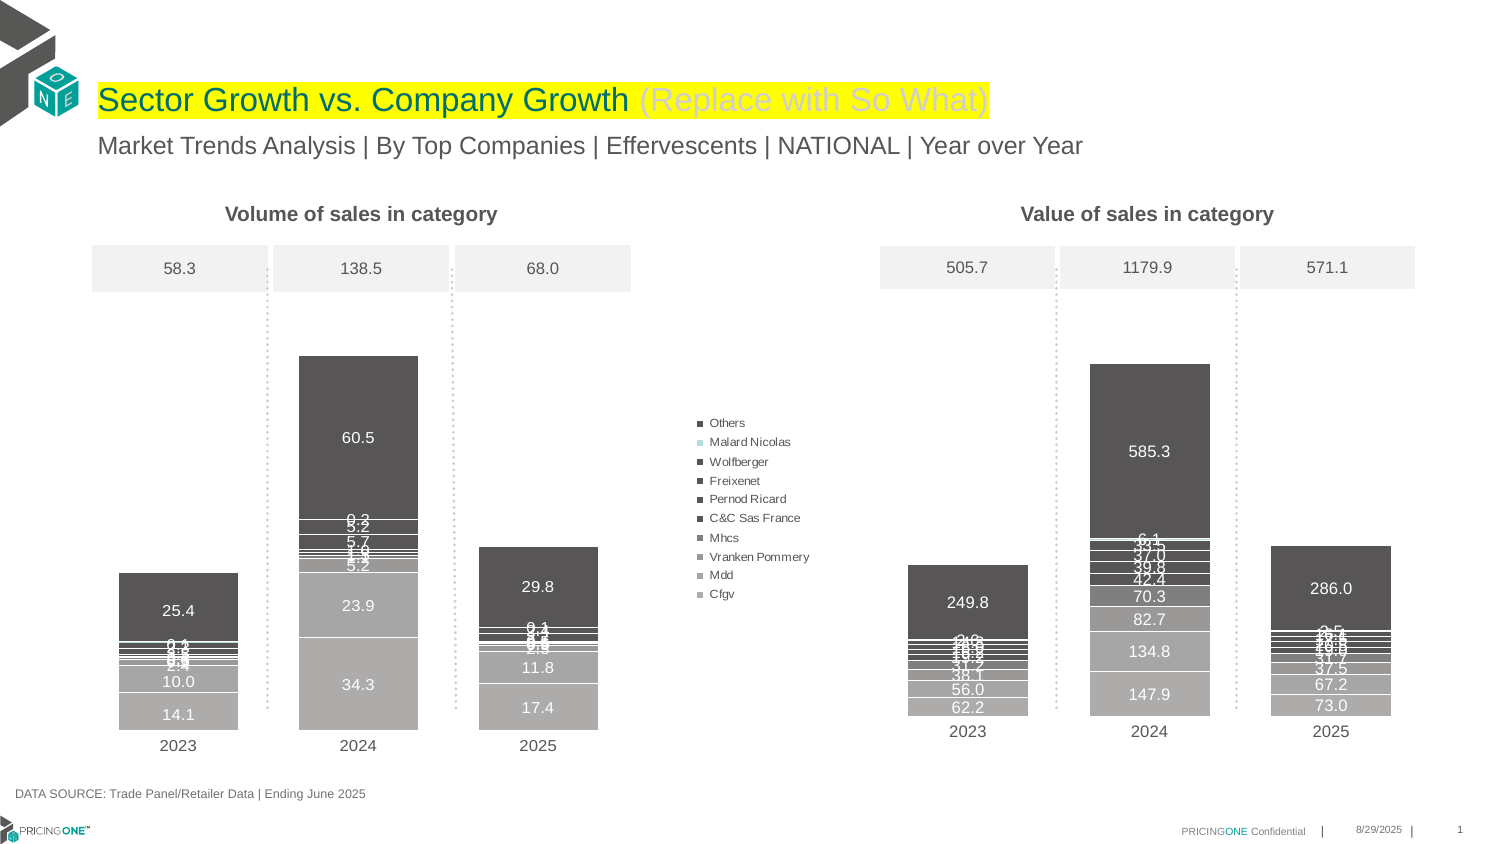

# Sector Growth vs. Company Growth (Replace with So What)
Market Trends Analysis | By Top Companies | Effervescents | NATIONAL | Year over Year
| Value of sales in category |  |  |
| --- | --- | --- |
| 505.7 | 1179.9 | 571.1 |
| Volume of sales in category |  |  |
| --- | --- | --- |
| 58.3 | 138.5 | 68.0 |

### Chart

| Category | Cfgv | Mdd | Vranken Pommery | Mhcs | C&C Sas France | Pernod Ricard | Freixenet | Wolfberger | Malard Nicolas | Others |
|---|---|---|---|---|---|---|---|---|---|---|
| 2023 | 62.187919 | 56.012961 | 38.128353 | 31.232351 | 19.200569 | 16.17457 | 16.018488 | 14.322776 | 2.641772 | 249.780434 |
| 2024 | 147.888898 | 134.840931 | 82.743672 | 70.318525 | 42.432434 | 39.806835 | 36.96891 | 33.504371 | 6.079126 | 585.305923 |
| 2025 | 73.048835 | 67.16782 | 37.481581 | 31.747566 | 18.963289 | 20.513555 | 17.512821 | 16.136951 | 2.519822 | 286.030154 |

### Chart

| Category | Cfgv | Mdd | Vranken Pommery | Mhcs | C&C Sas France | Pernod Ricard | Freixenet | Wolfberger | Malard Nicolas | Others |
|---|---|---|---|---|---|---|---|---|---|---|
| 2023 | 14.057565 | 10.037728 | 2.36091 | 0.478938 | 0.589745 | 0.415433 | 2.520174 | 2.315011 | 0.086725 | 25.437997 |
| 2024 | 34.311078 | 23.943911 | 5.190278 | 1.111509 | 1.278907 | 1.009432 | 5.721334 | 5.224335 | 0.191457 | 60.478981 |
| 2025 | 17.36911 | 11.802428 | 2.348031 | 0.510552 | 0.557306 | 0.511743 | 2.654185 | 2.404868 | 0.07917 | 29.760084 |
DATA SOURCE: Trade Panel/Retailer Data | Ending June 2025

8/29/2025
1